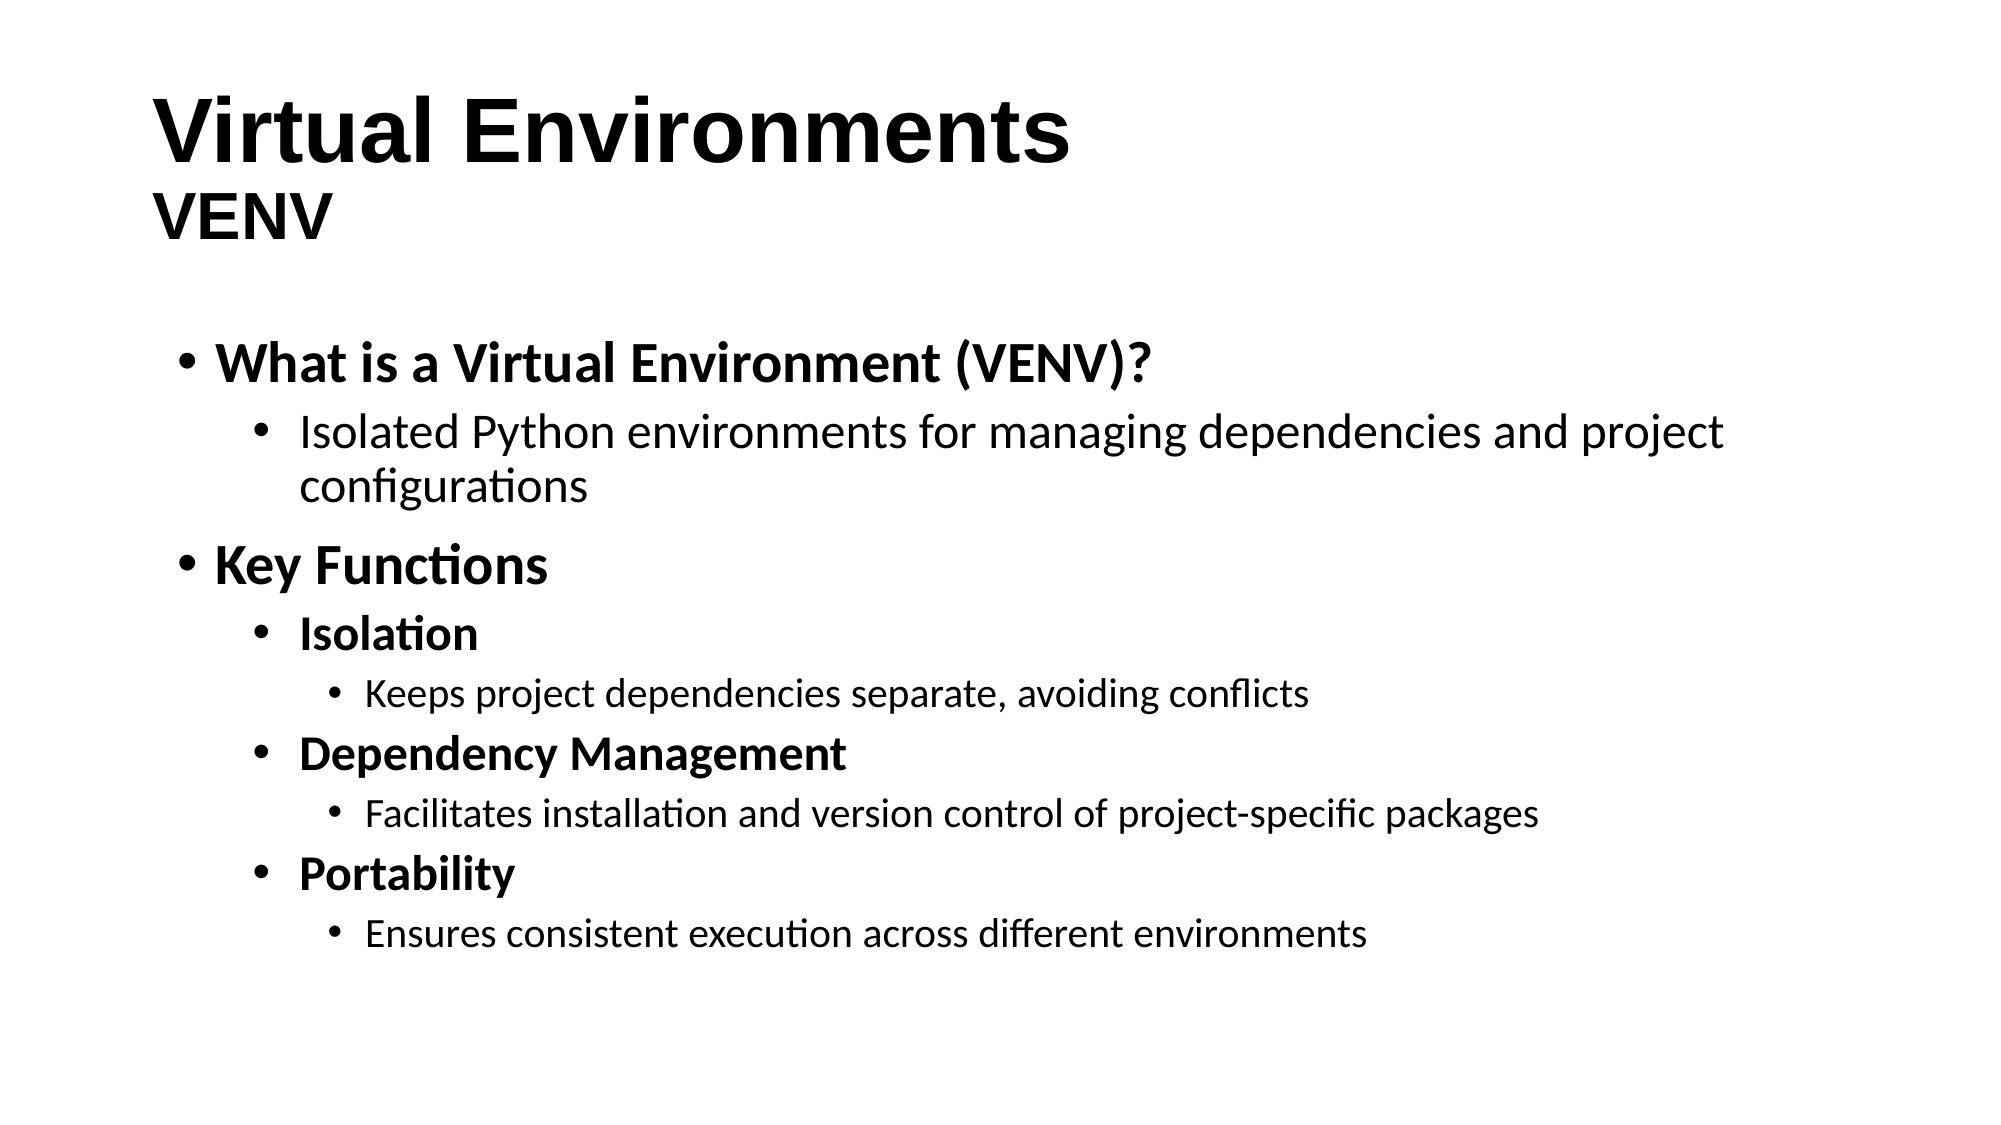

# Virtual Environments VENV
What is a Virtual Environment (VENV)?
Isolated Python environments for managing dependencies and project configurations
Key Functions
Isolation
Keeps project dependencies separate, avoiding conflicts
Dependency Management
Facilitates installation and version control of project-specific packages
Portability
Ensures consistent execution across different environments